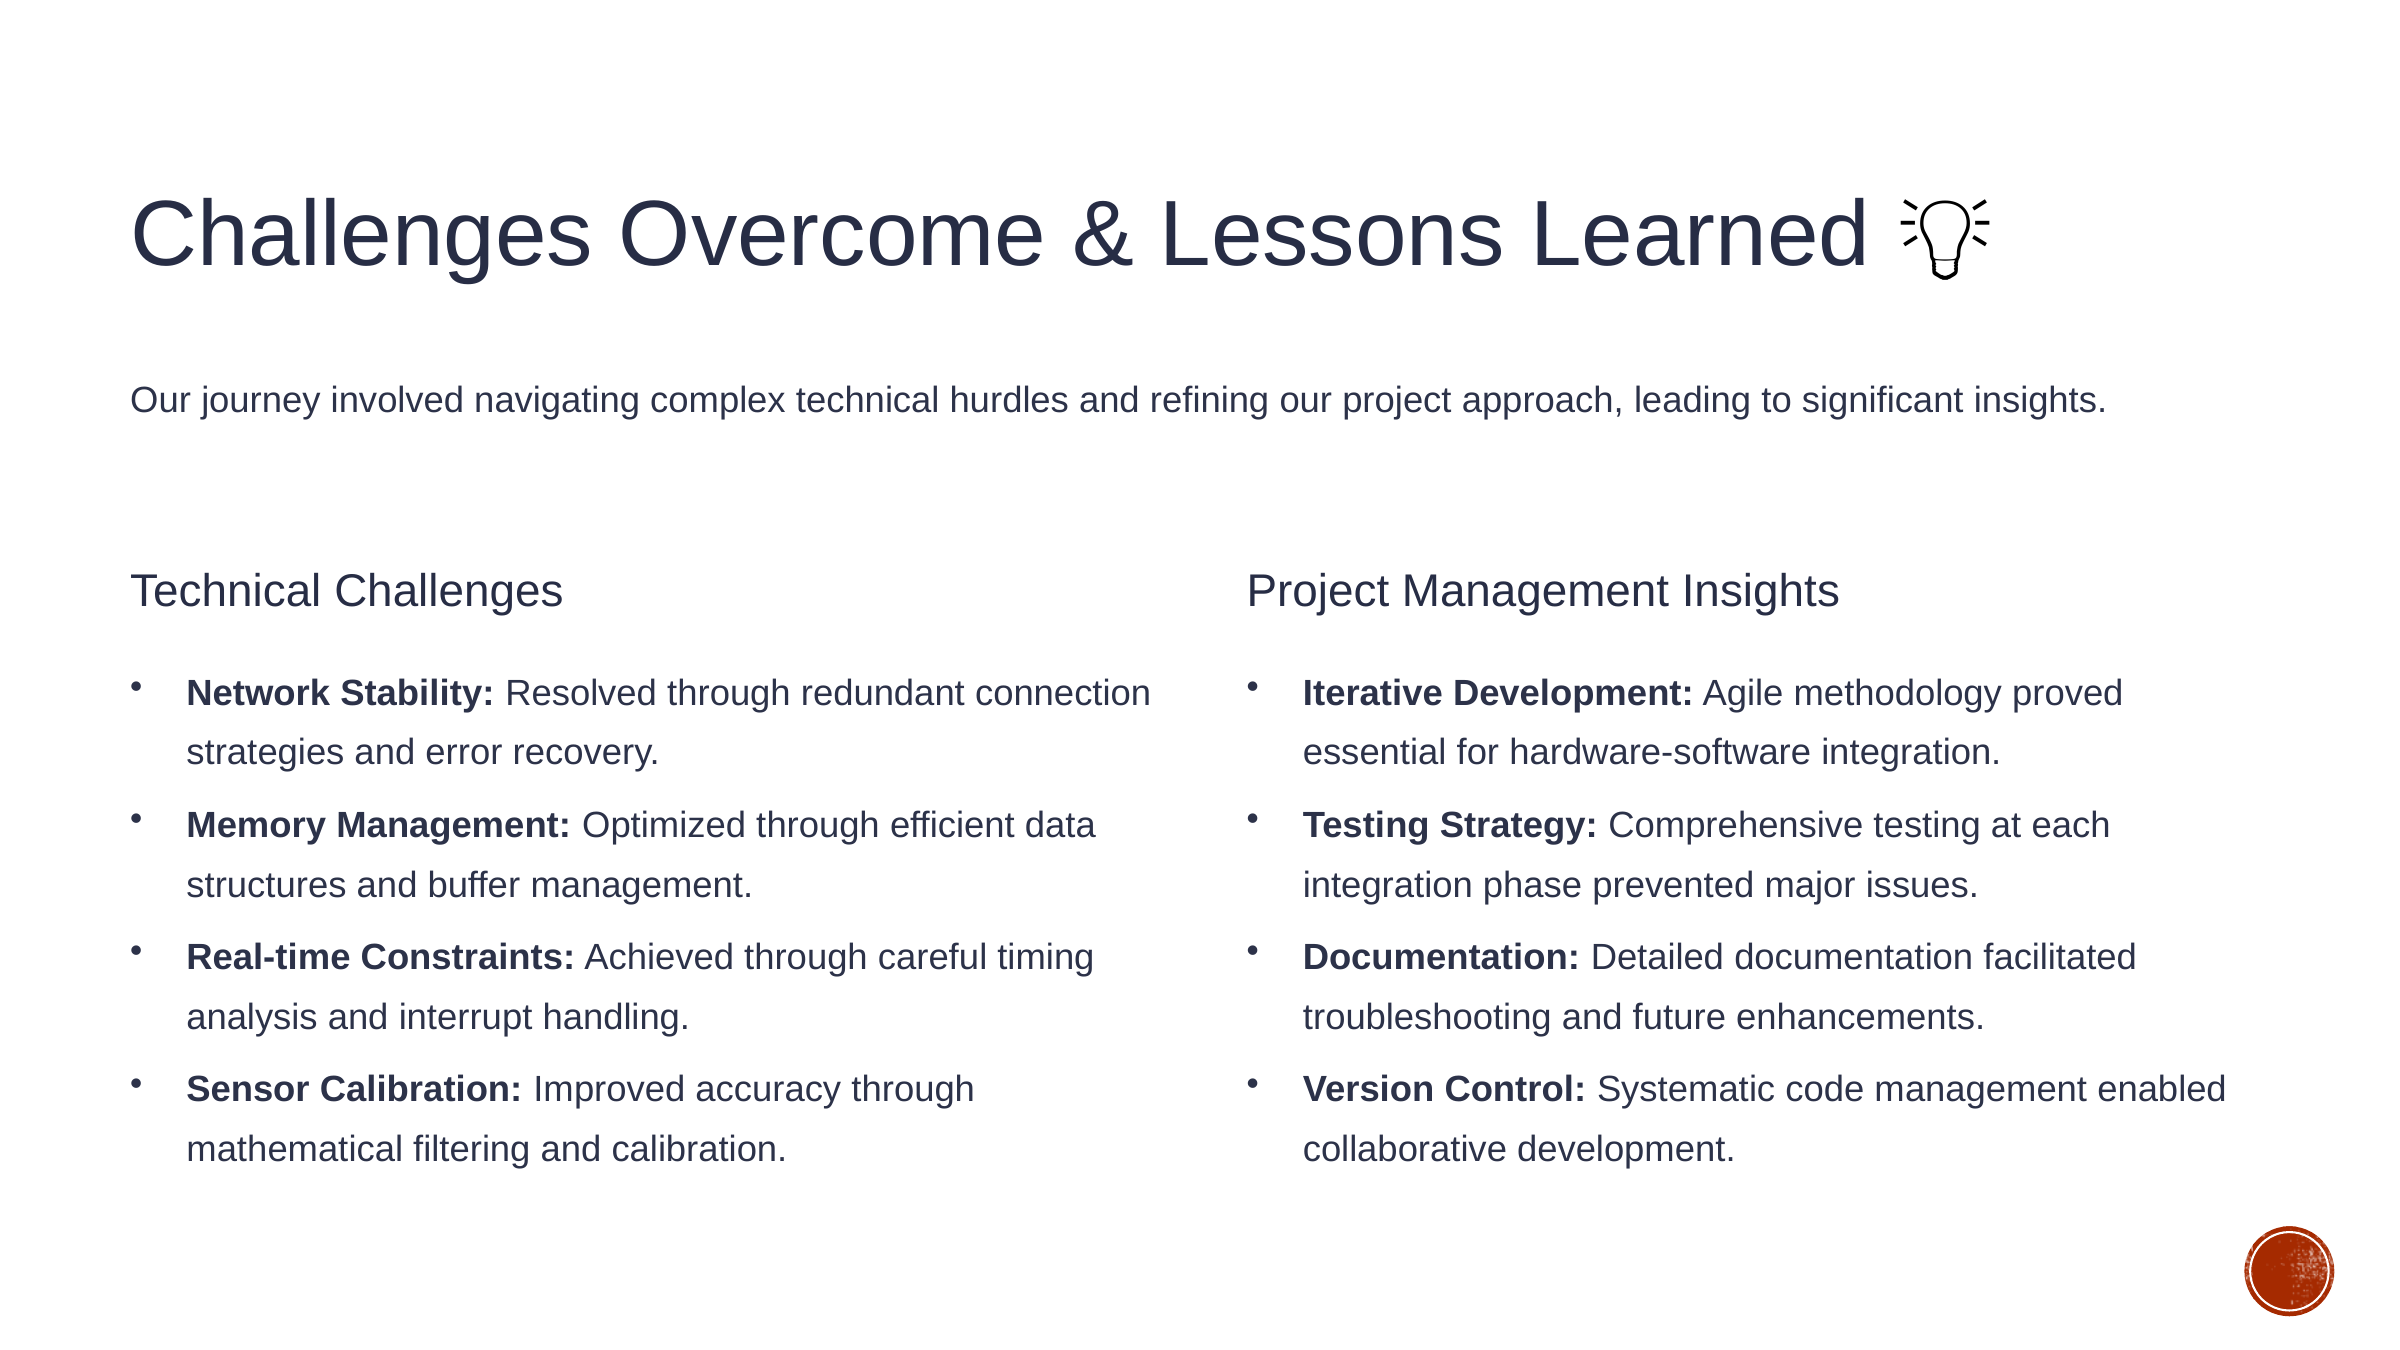

Challenges Overcome & Lessons Learned 💡
Our journey involved navigating complex technical hurdles and refining our project approach, leading to significant insights.
Technical Challenges
Project Management Insights
Network Stability: Resolved through redundant connection strategies and error recovery.
Iterative Development: Agile methodology proved essential for hardware-software integration.
Memory Management: Optimized through efficient data structures and buffer management.
Testing Strategy: Comprehensive testing at each integration phase prevented major issues.
Real-time Constraints: Achieved through careful timing analysis and interrupt handling.
Documentation: Detailed documentation facilitated troubleshooting and future enhancements.
Sensor Calibration: Improved accuracy through mathematical filtering and calibration.
Version Control: Systematic code management enabled collaborative development.